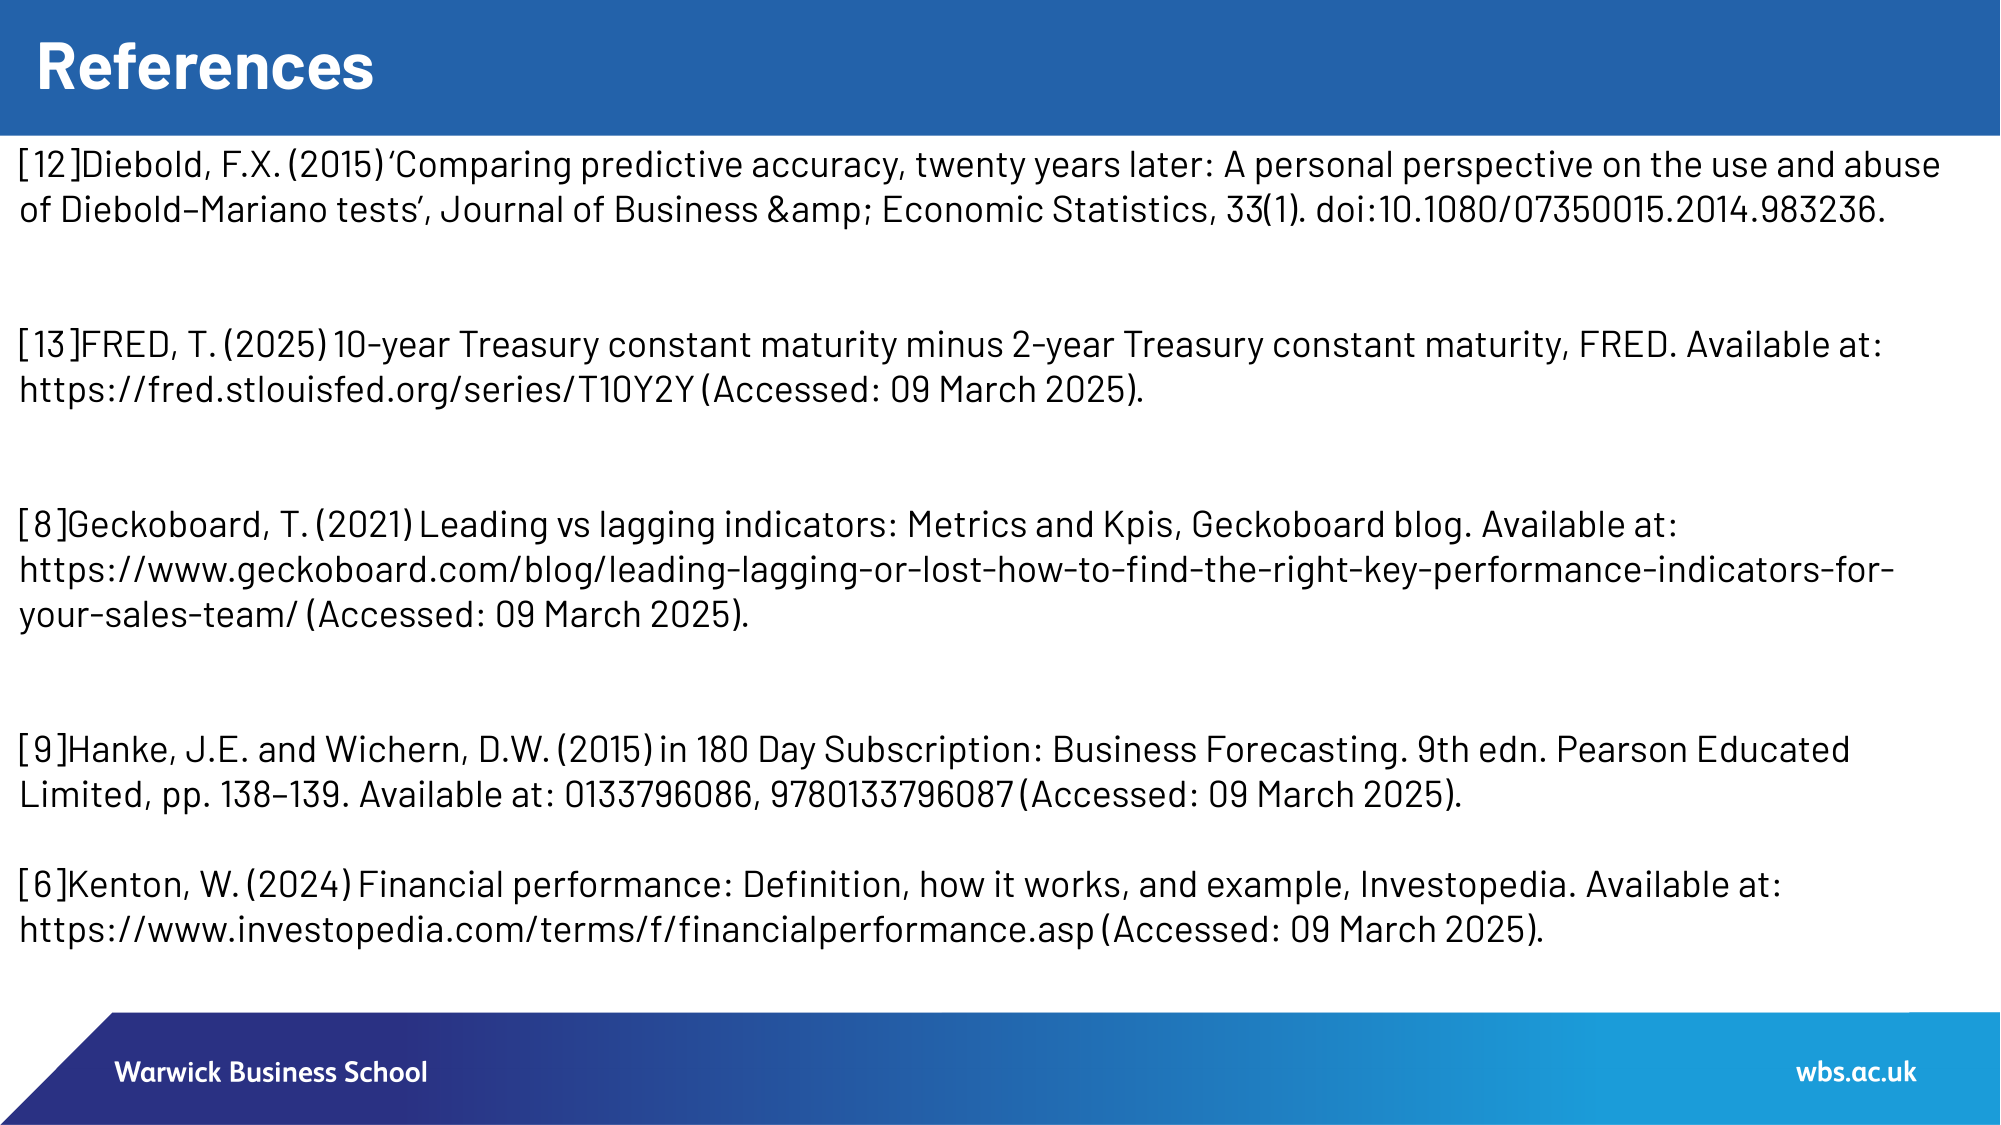

References

[12]Diebold, F.X. (2015) ‘Comparing predictive accuracy, twenty years later: A personal perspective on the use and abuse of Diebold–Mariano tests’, Journal of Business &amp; Economic Statistics, 33(1). doi:10.1080/07350015.2014.983236.

[13]FRED, T. (2025) 10-year Treasury constant maturity minus 2-year Treasury constant maturity, FRED. Available at: https://fred.stlouisfed.org/series/T10Y2Y (Accessed: 09 March 2025).

[8]Geckoboard, T. (2021) Leading vs lagging indicators: Metrics and Kpis, Geckoboard blog. Available at: https://www.geckoboard.com/blog/leading-lagging-or-lost-how-to-find-the-right-key-performance-indicators-for-your-sales-team/ (Accessed: 09 March 2025).

[9]Hanke, J.E. and Wichern, D.W. (2015) in 180 Day Subscription: Business Forecasting. 9th edn. Pearson Educated Limited, pp. 138–139. Available at: 0133796086, 9780133796087 (Accessed: 09 March 2025).
[6]Kenton, W. (2024) Financial performance: Definition, how it works, and example, Investopedia. Available at: https://www.investopedia.com/terms/f/financialperformance.asp (Accessed: 09 March 2025).